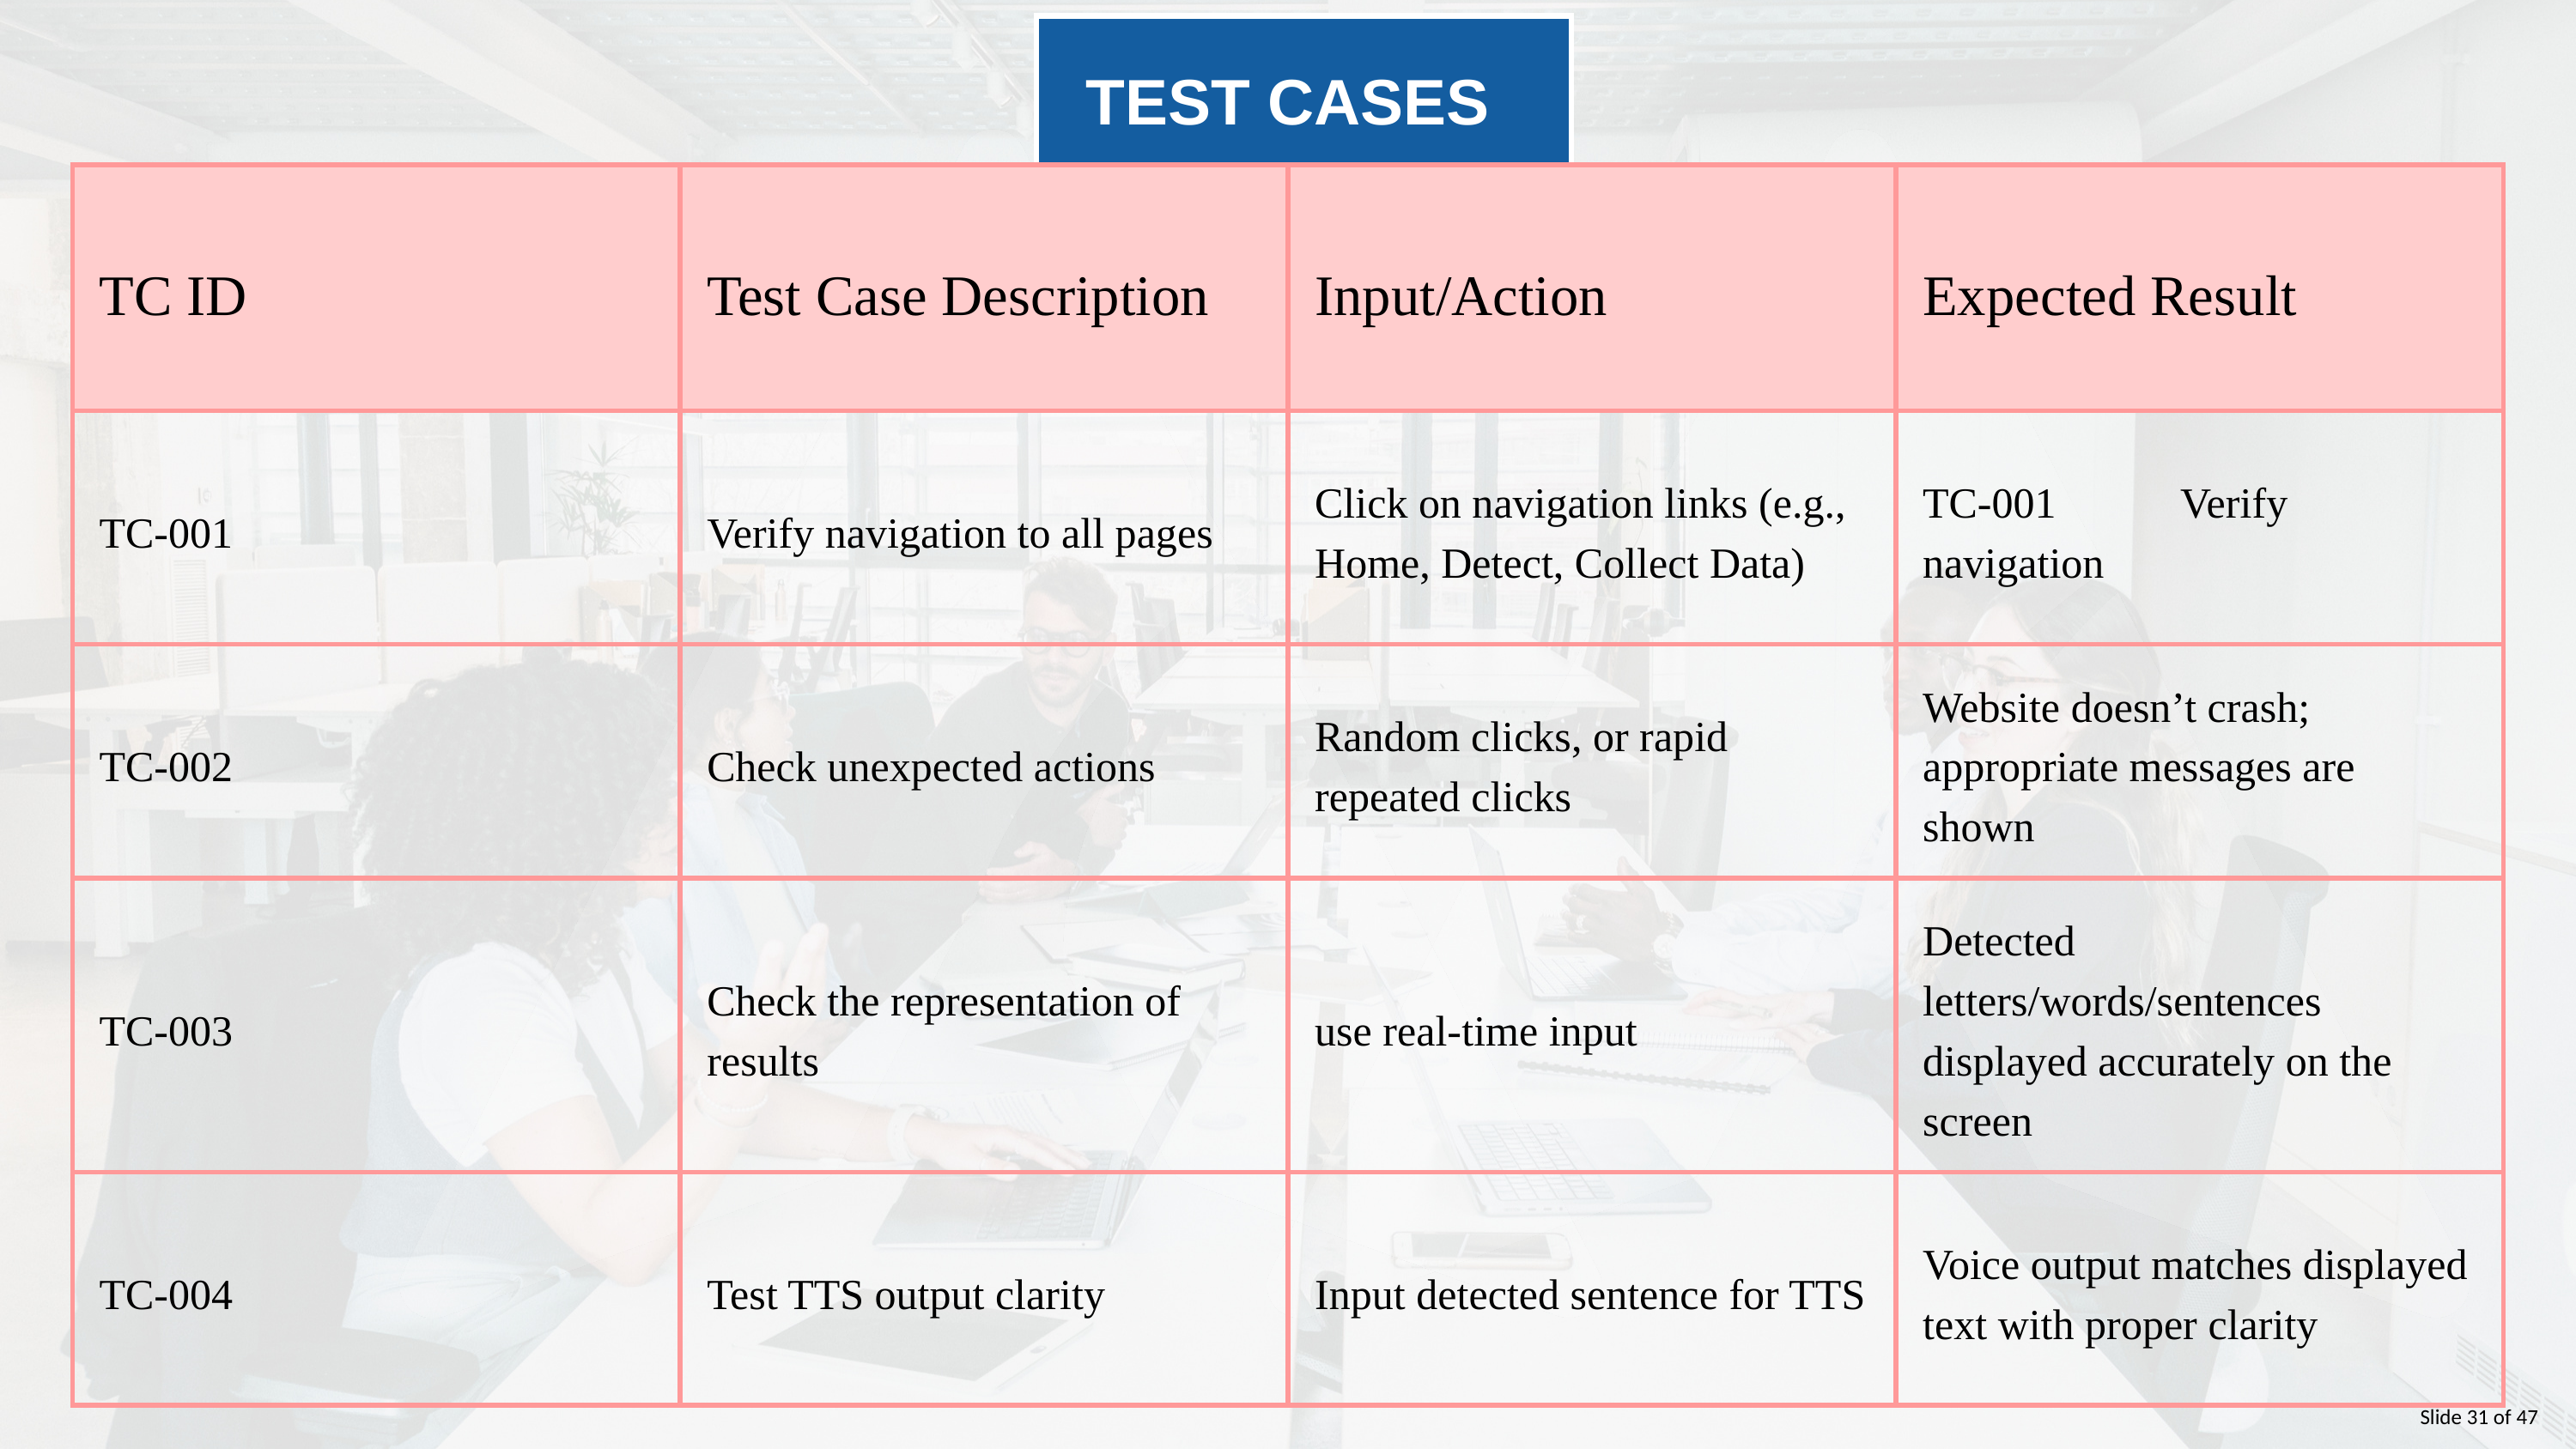

TEST CASES

| TC ID | Test Case Description | Input/Action | Expected Result |
| --- | --- | --- | --- |
| TC-001 | Verify navigation to all pages | Click on navigation links (e.g., Home, Detect, Collect Data) | TC-001 Verify navigation |
| TC-002 | Check unexpected actions | Random clicks, or rapid repeated clicks | Website doesn’t crash; appropriate messages are shown |
| TC-003 | Check the representation of results | use real-time input | Detected letters/words/sentences displayed accurately on the screen |
| TC-004 | Test TTS output clarity | Input detected sentence for TTS | Voice output matches displayed text with proper clarity |
Slide 31 of 47